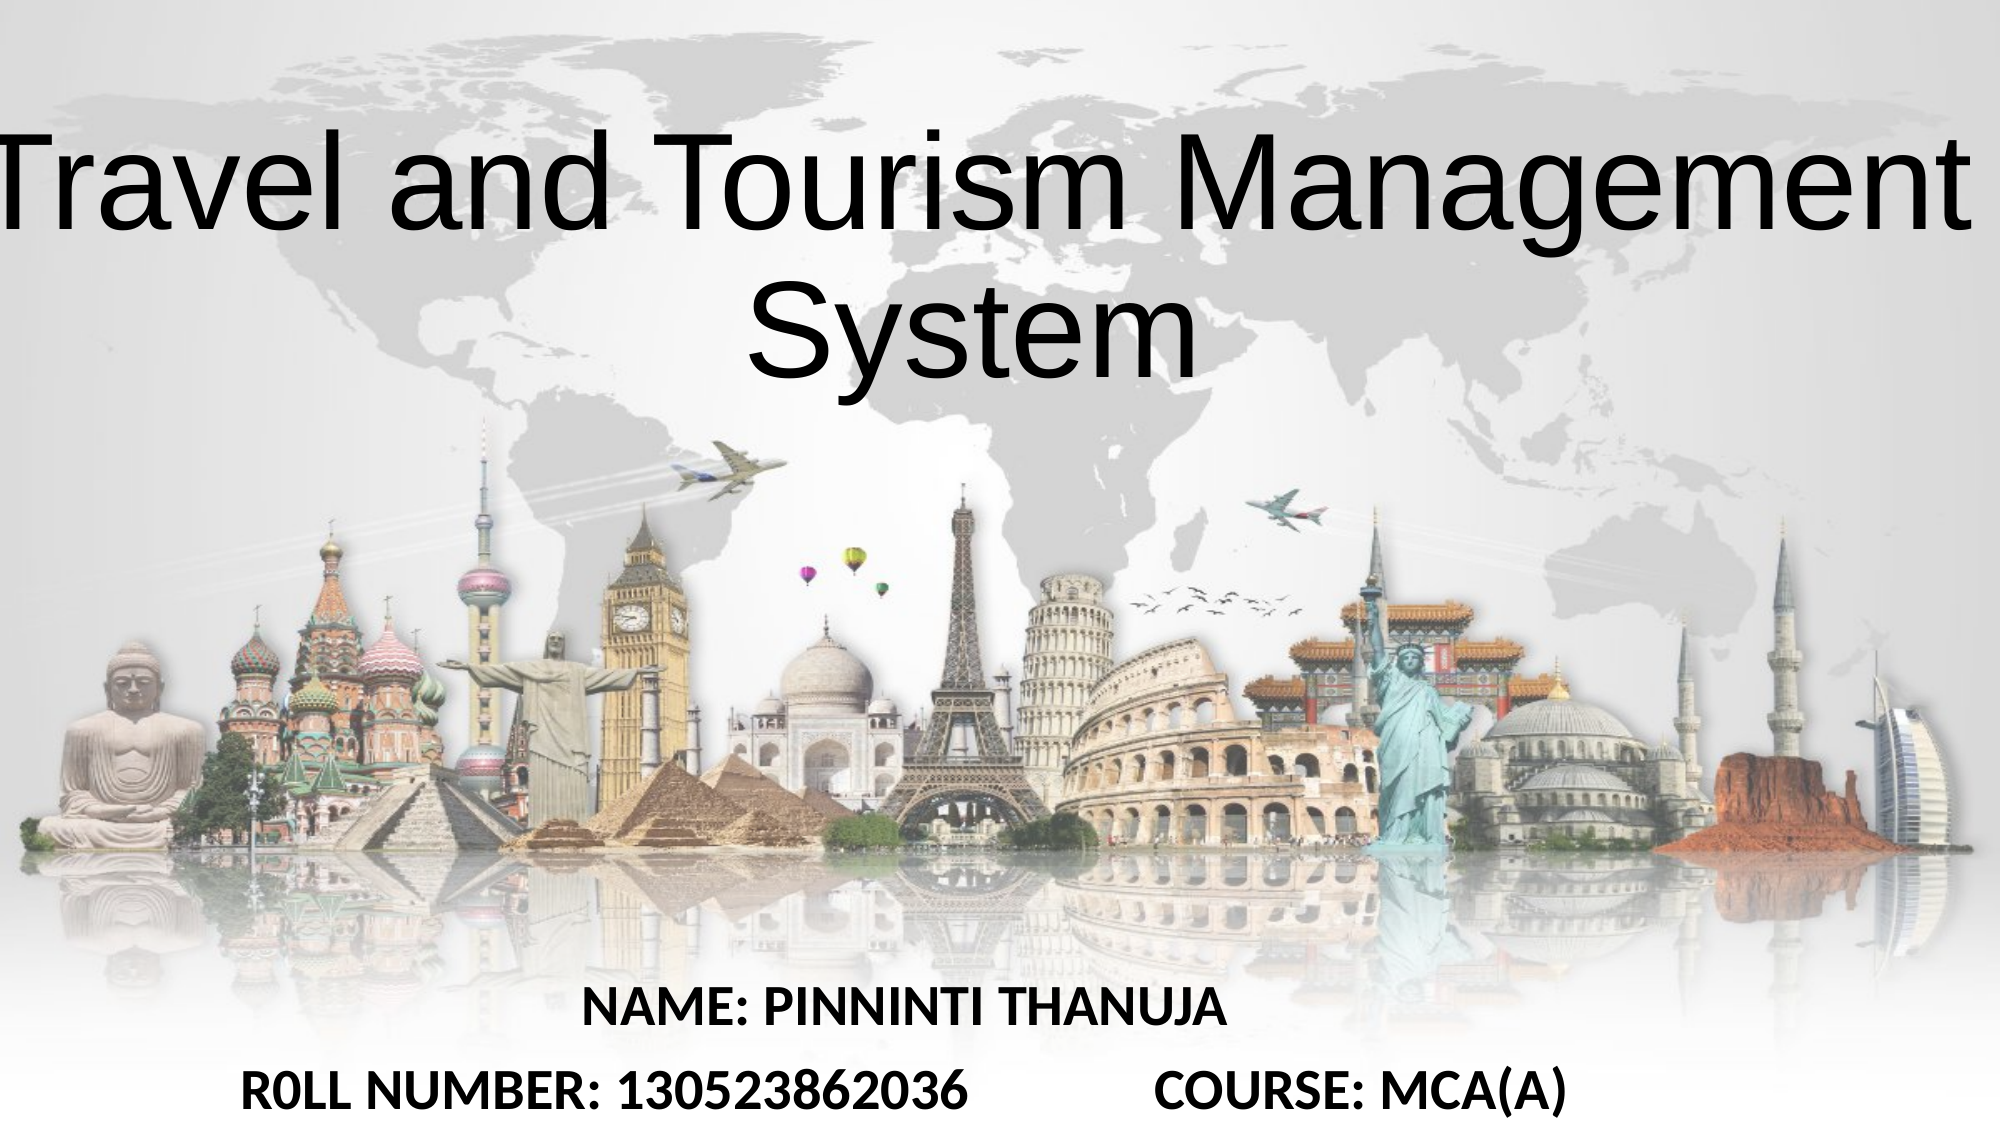

# Travel and Tourism Management System
NAME: PINNINTI THANUJA
R0LL NUMBER: 130523862036              COURSE: MCA(A)